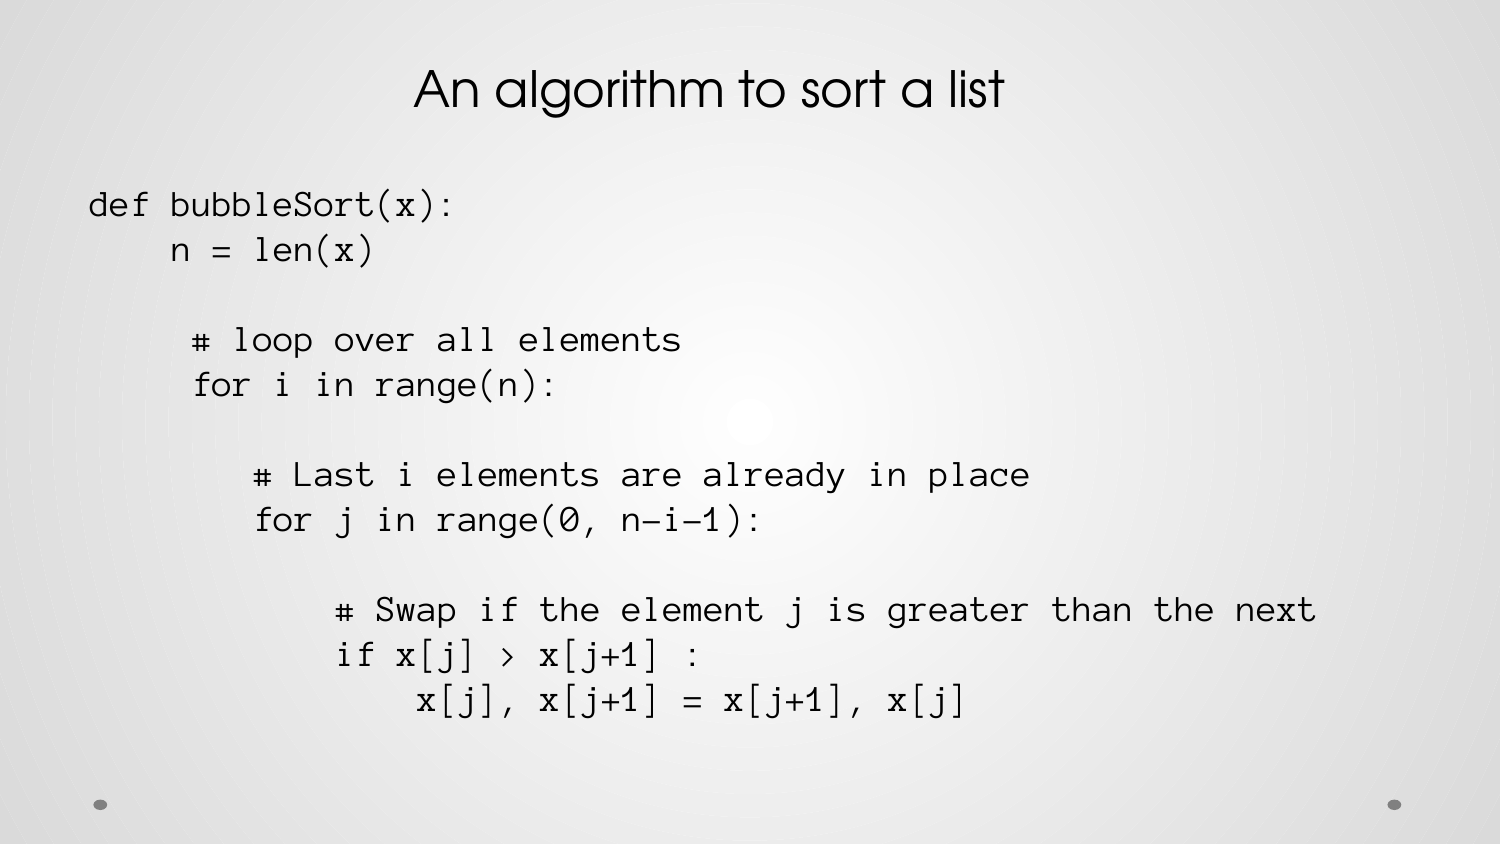

An algorithm to sort a list
def bubbleSort(x):
    n = len(x)

     # loop over all elements
     for i in range(n):

        # Last i elements are already in place
        for j in range(0, n-i-1):

            # Swap if the element j is greater than the next
            if x[j] > x[j+1] :
                x[j], x[j+1] = x[j+1], x[j]